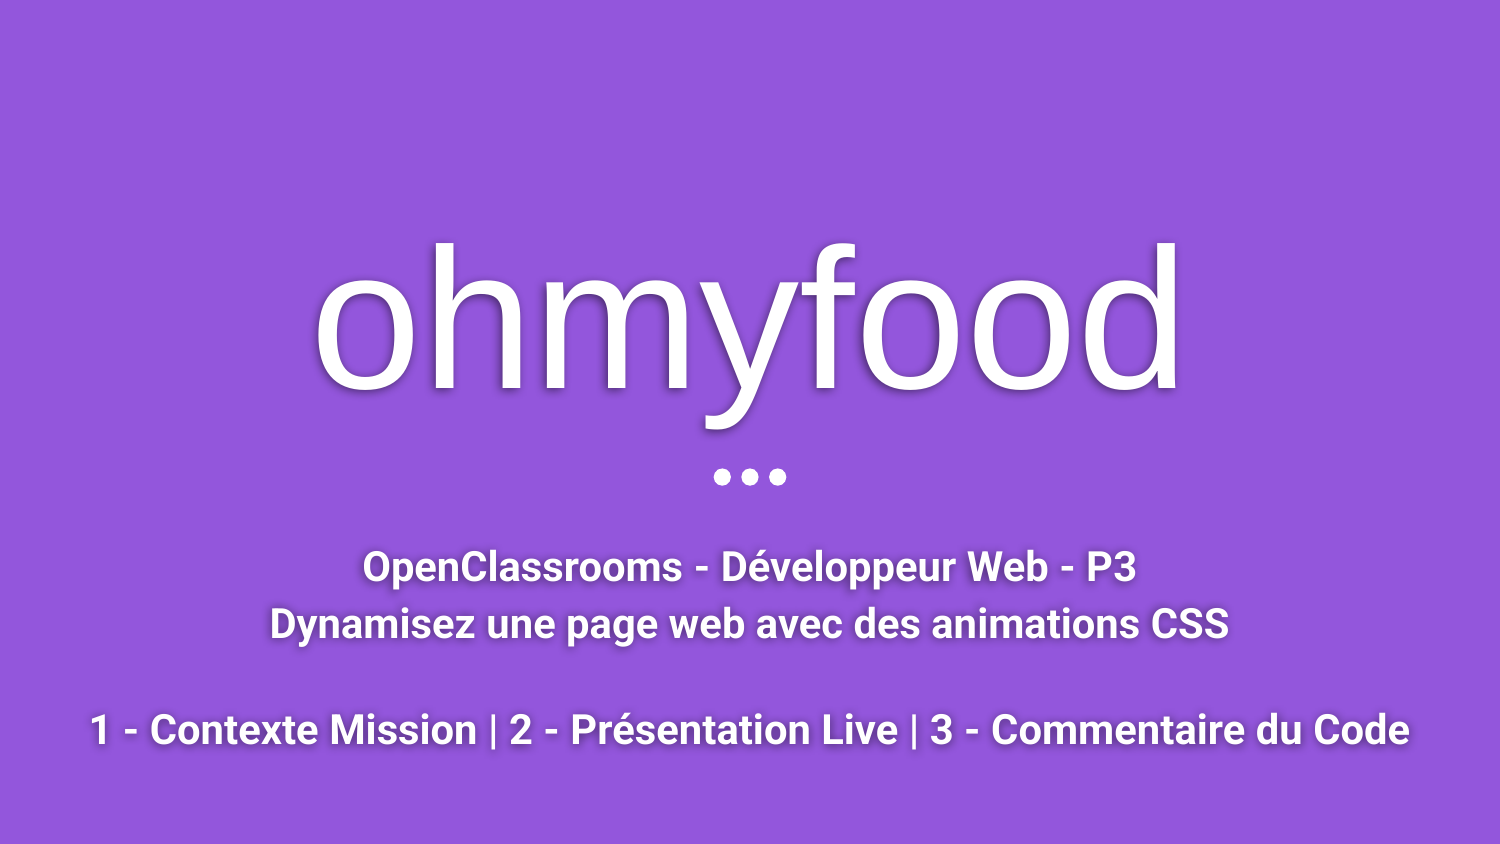

# ohmyfood
OpenClassrooms - Développeur Web - P3
Dynamisez une page web avec des animations CSS
1 - Contexte Mission | 2 - Présentation Live | 3 - Commentaire du Code